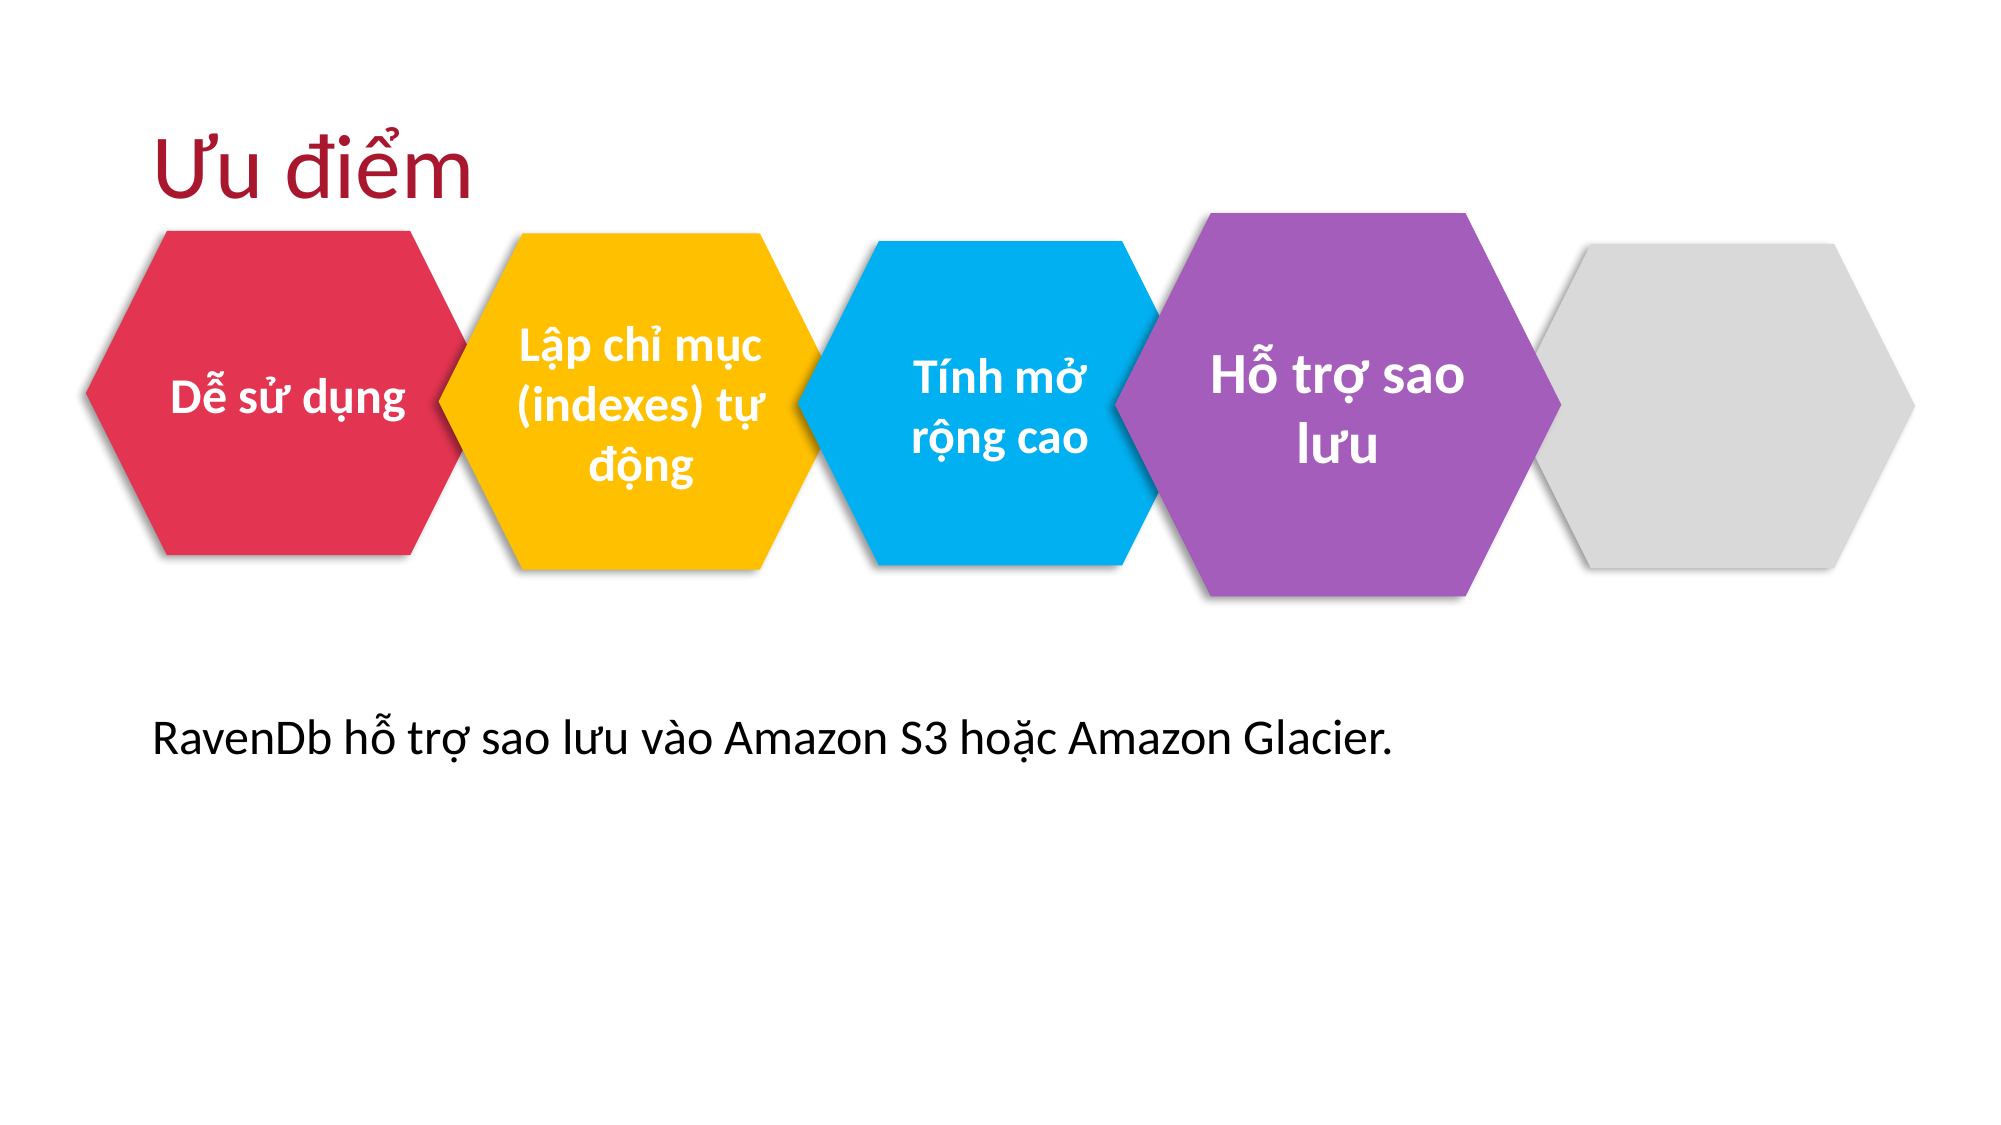

# Ưu điểm
Hỗ trợ sao lưu
Dễ sử dụng
Lập chỉ mục (indexes) tự động
Tính mở rộng cao

RavenDb hỗ trợ sao lưu vào Amazon S3 hoặc Amazon Glacier.